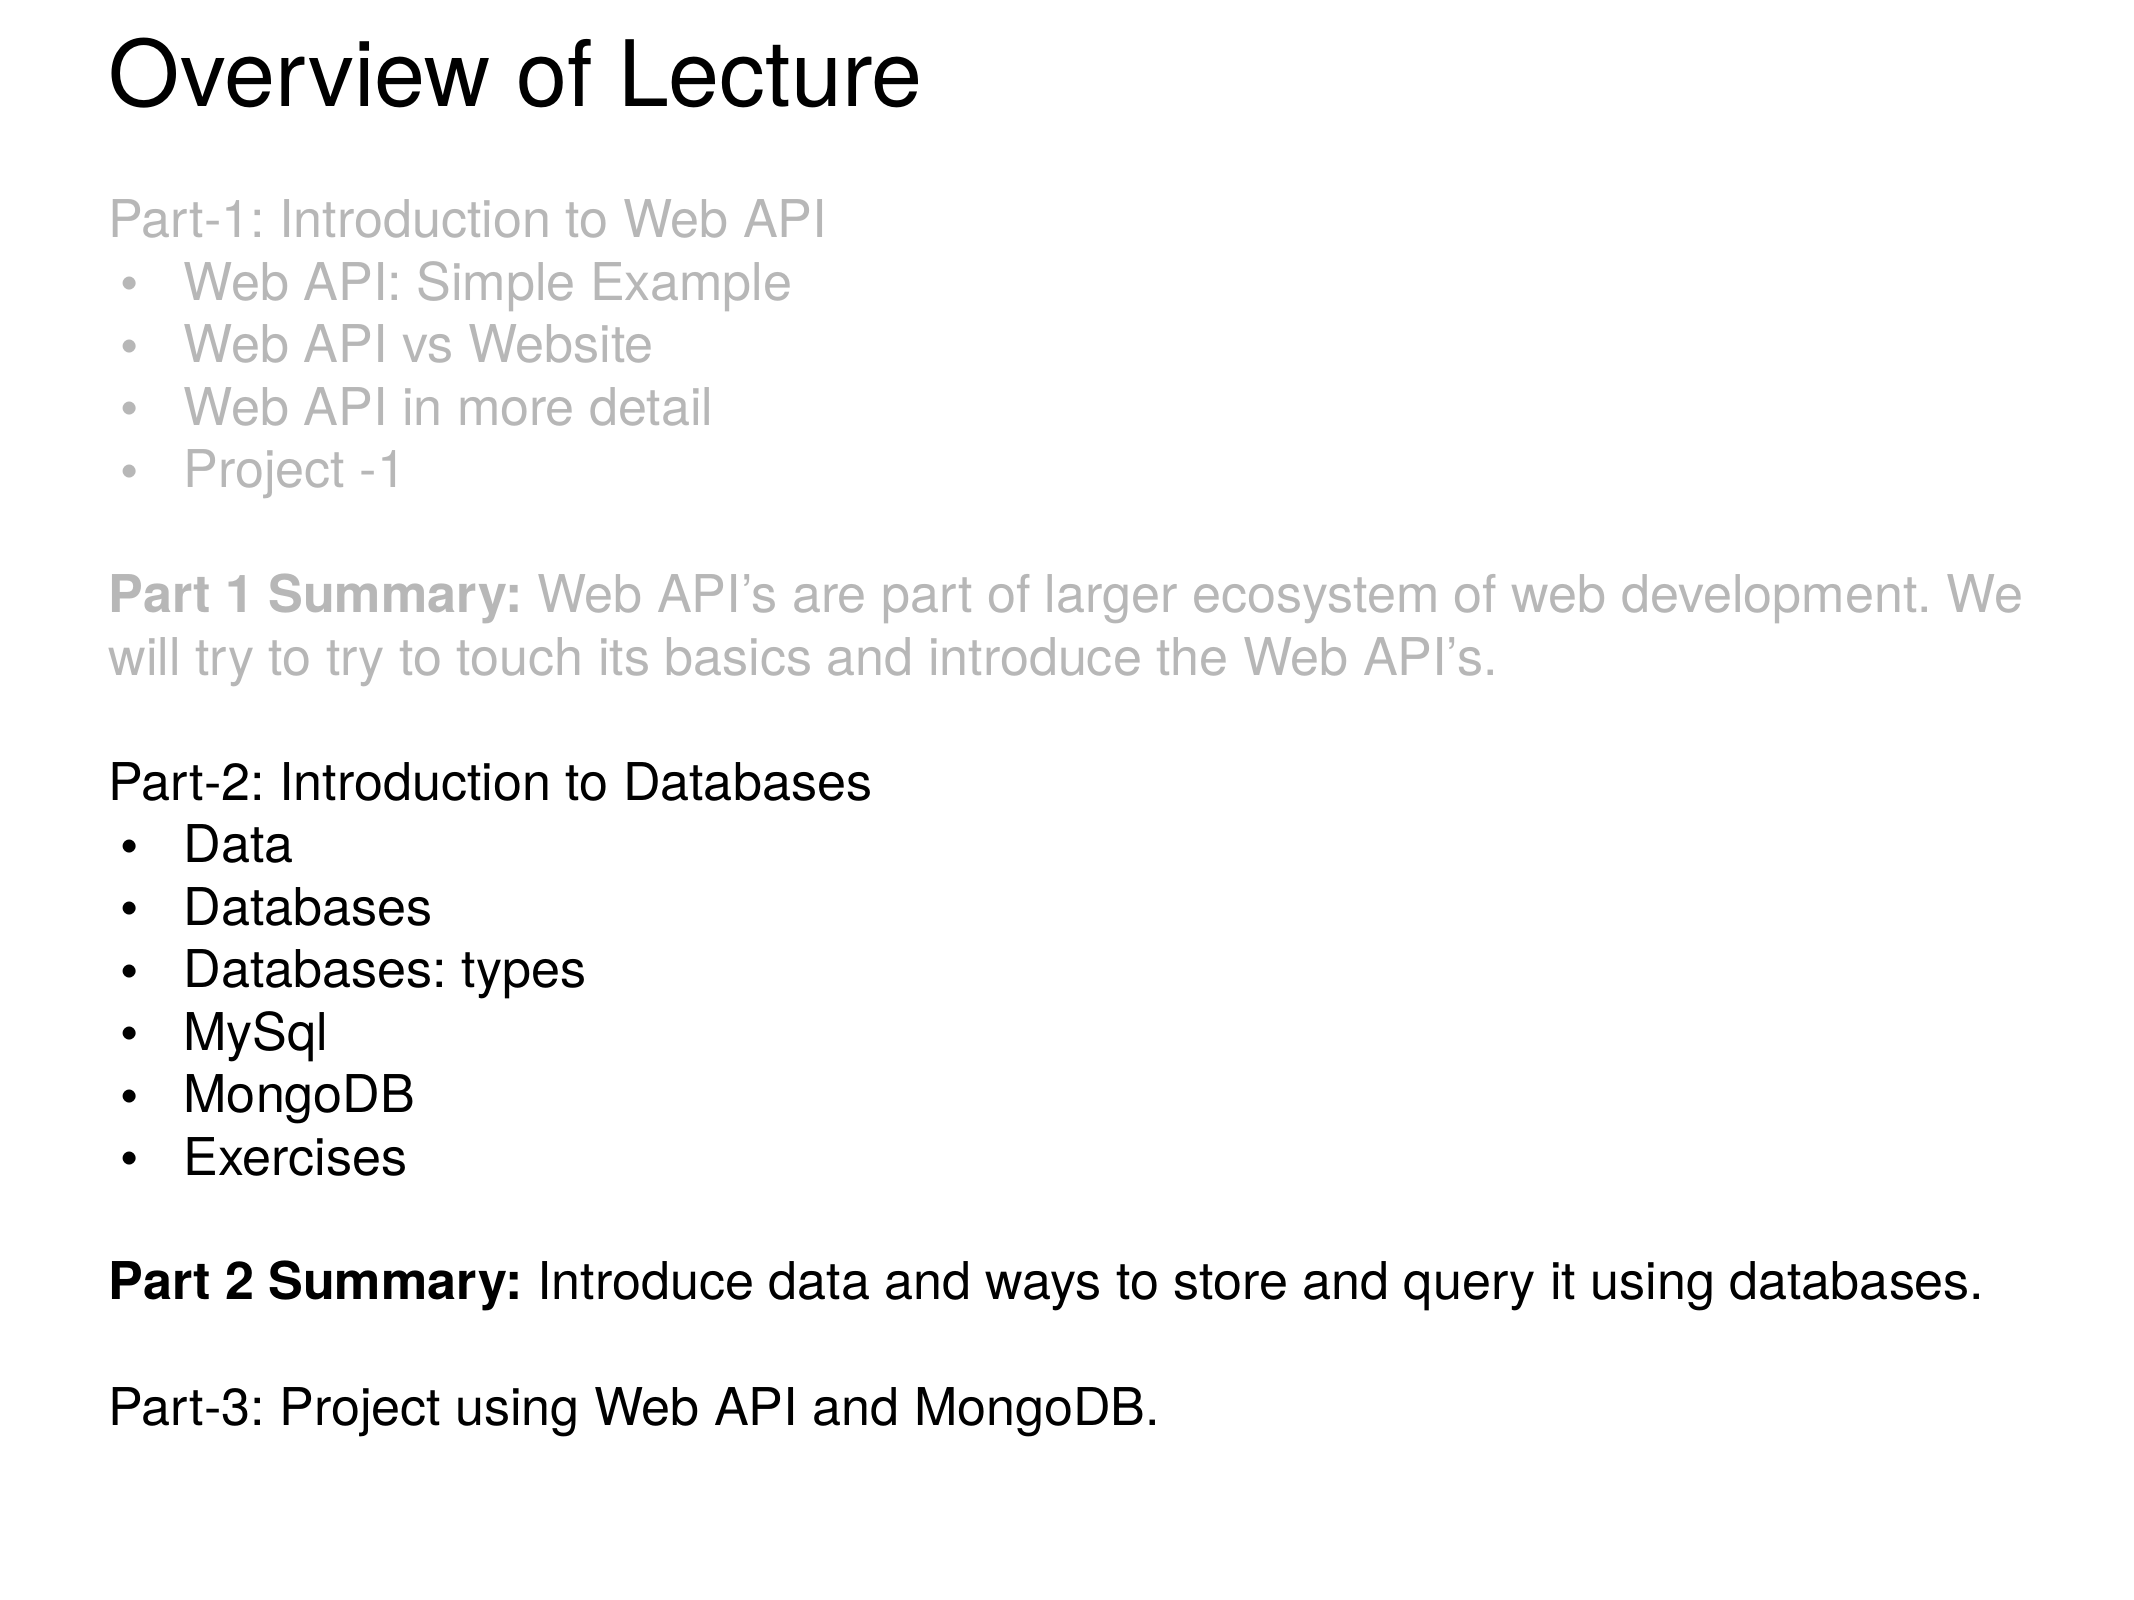

# Overview of Lecture
Part-1: Introduction to Web API
Web API: Simple Example
Web API vs Website
Web API in more detail
Project -1

Part 1 Summary: Web API’s are part of larger ecosystem of web development. We will try to try to touch its basics and introduce the Web API’s.

Part-2: Introduction to Databases
Data
Databases
Databases: types
MySql
MongoDB
Exercises

Part 2 Summary: Introduce data and ways to store and query it using databases.

Part-3: Project using Web API and MongoDB.